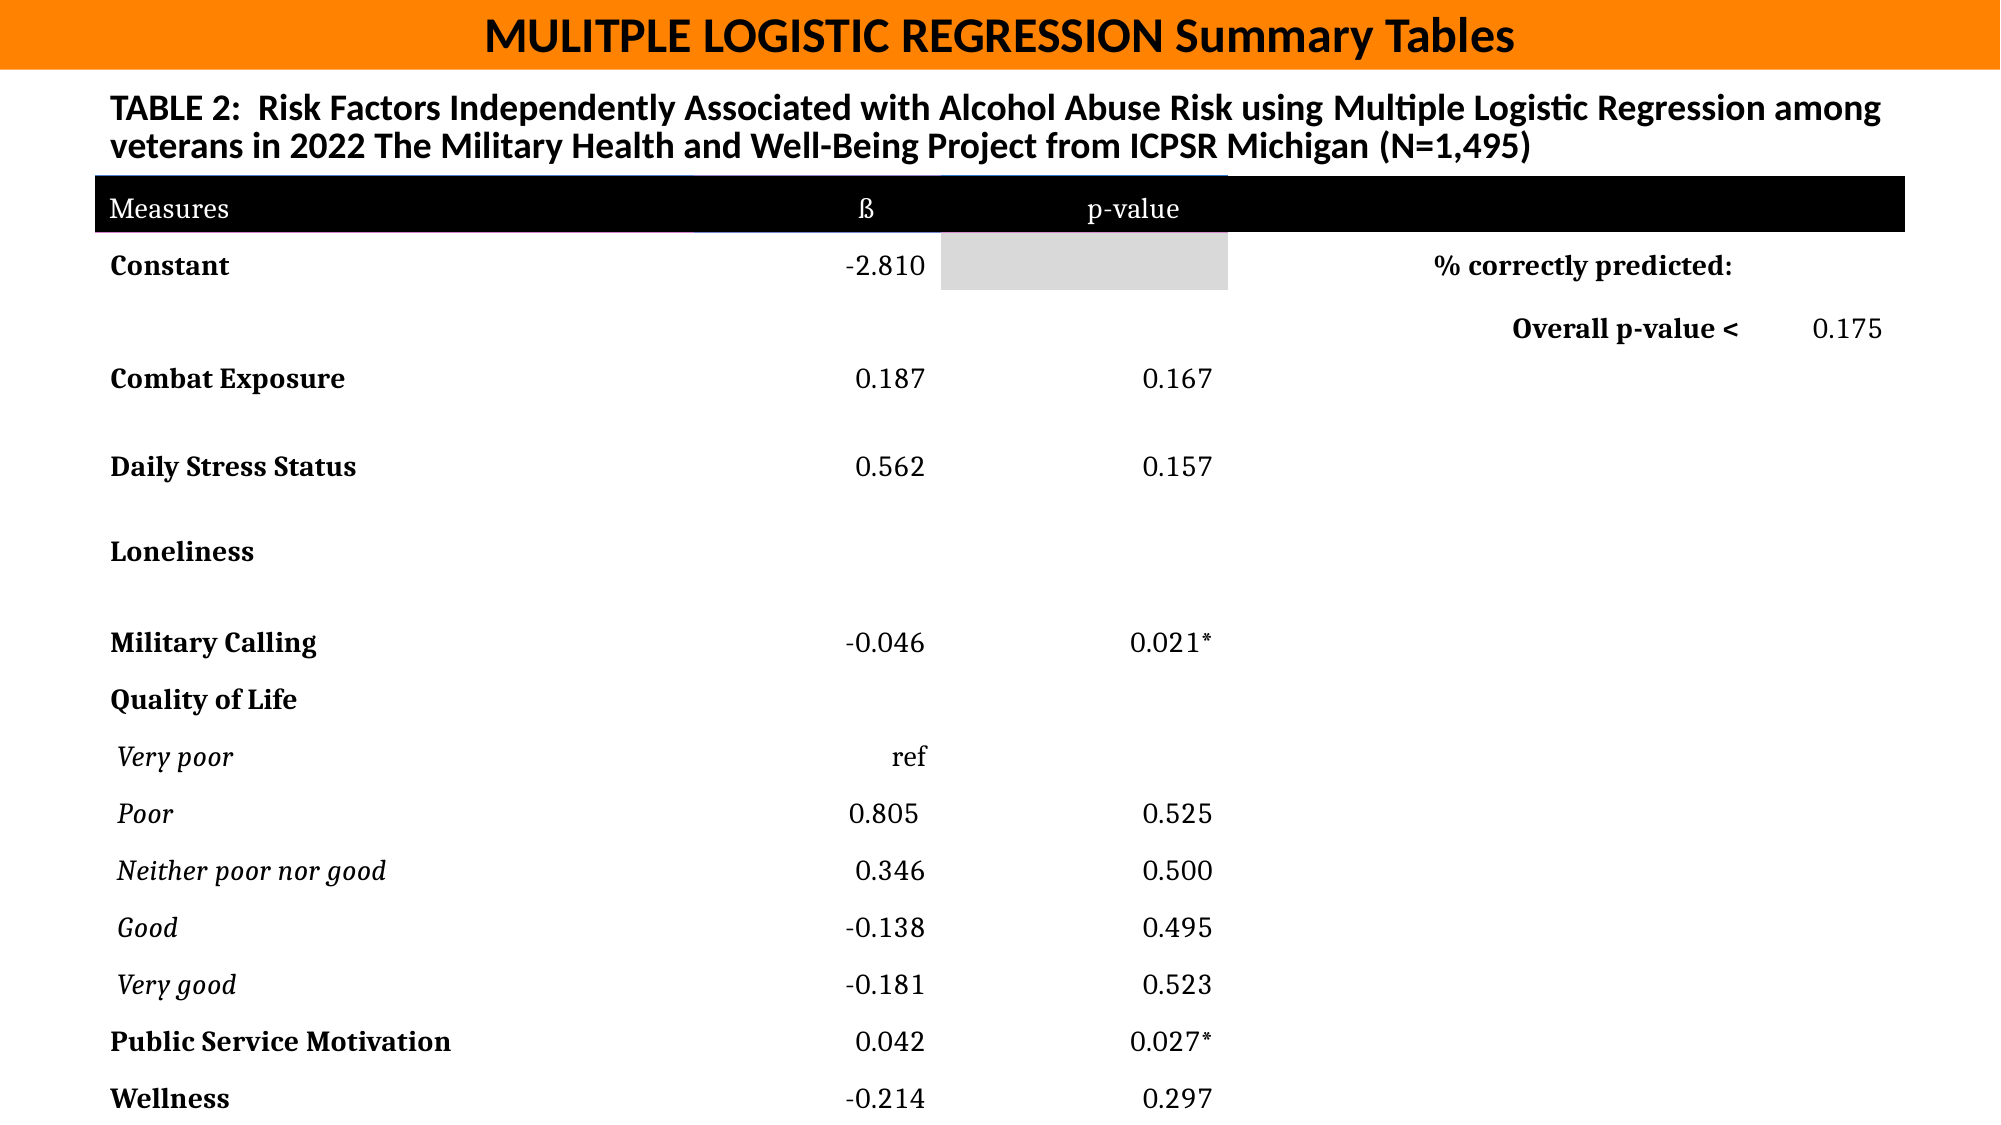

MULITPLE LOGISTIC REGRESSION Summary Tables
| TABLE 2:  Risk Factors Independently Associated with Alcohol Abuse Risk using Multiple Logistic Regression among veterans in 2022 The Military Health and Well-Being Project from ICPSR Michigan (N=1,495) |  |  |  |  |  |
| --- | --- | --- | --- | --- | --- |
| Measures | ß | p-value |  |  |  |
| Constant | -2.810 |  |  | % correctly predicted: |  |
|  |  |  |  | Overall p-value < | 0.175 |
| Combat Exposure | 0.187 | 0.167 |  |  |  |
| Daily Stress Status | 0.562 | 0.157 |  |  |  |
| Loneliness |  |  |  |  |  |
| Military Calling | -0.046 | 0.021\* |  |  |  |
| Quality of Life |  |  |  |  |  |
| Very poor | ref |  |  |  |  |
| Poor | 0.805 | 0.525 |  |  |  |
| Neither poor nor good | 0.346 | 0.500 |  |  |  |
| Good | -0.138 | 0.495 |  |  |  |
| Very good | -0.181 | 0.523 |  |  |  |
| Public Service Motivation | 0.042 | 0.027\* |  |  |  |
| Wellness | -0.214 | 0.297 |  |  |  |
| \*Denote p-value < 0.05 |  |  |  |  |  |